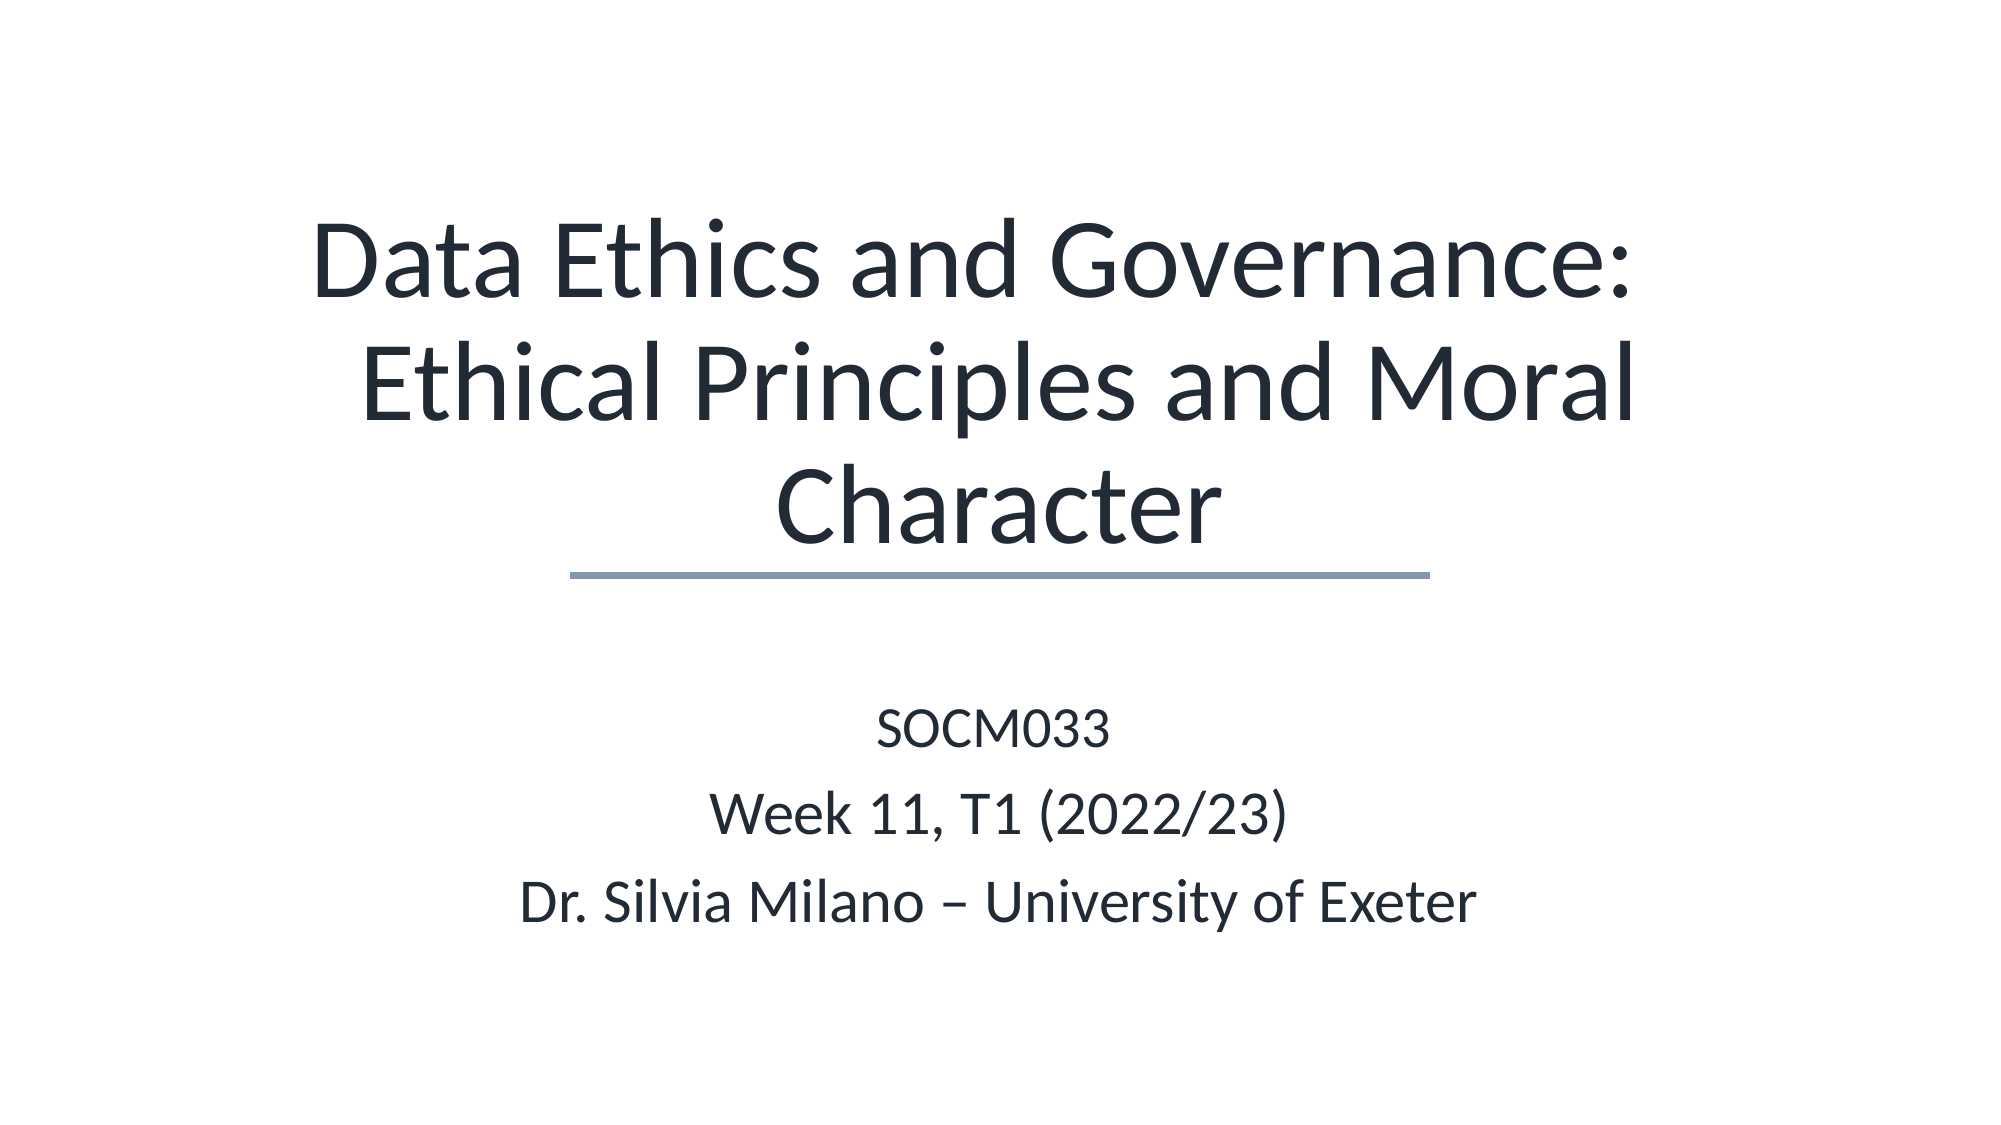

# Data Ethics and Governance: Ethical Principles and Moral Character
SOCM033
Week 11, T1 (2022/23)
Dr. Silvia Milano – University of Exeter